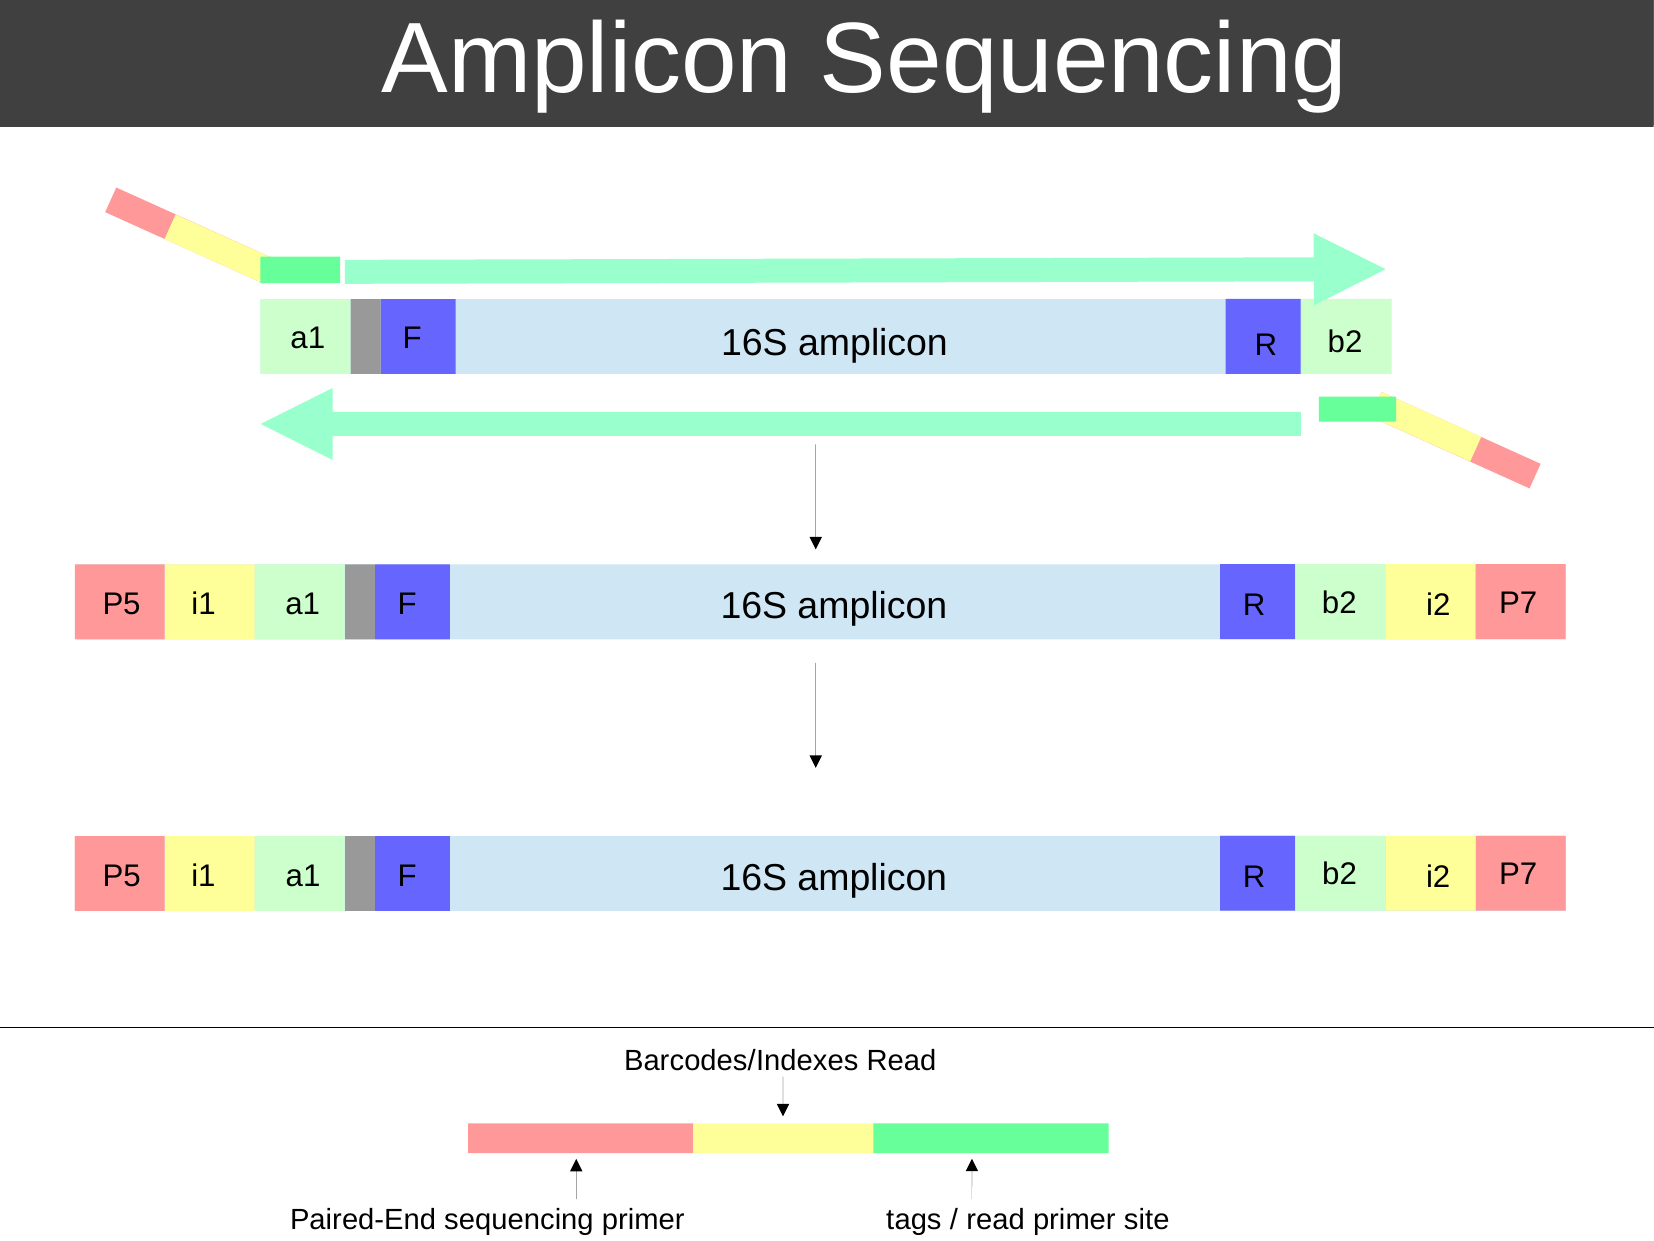

Amplicon Sequencing p2

F
a1
16S amplicon
b2
R

16S amplicon
b2
P7
P5
i1
F
a1
R
i2

16S
16S amplicon
b2
b2
P7
P7
P5
P5
i1
i1
F
F
a1
a1
R
R
i2
i2

Barcodes/Indexes Read

Paired-End sequencing primer
tags / read primer site